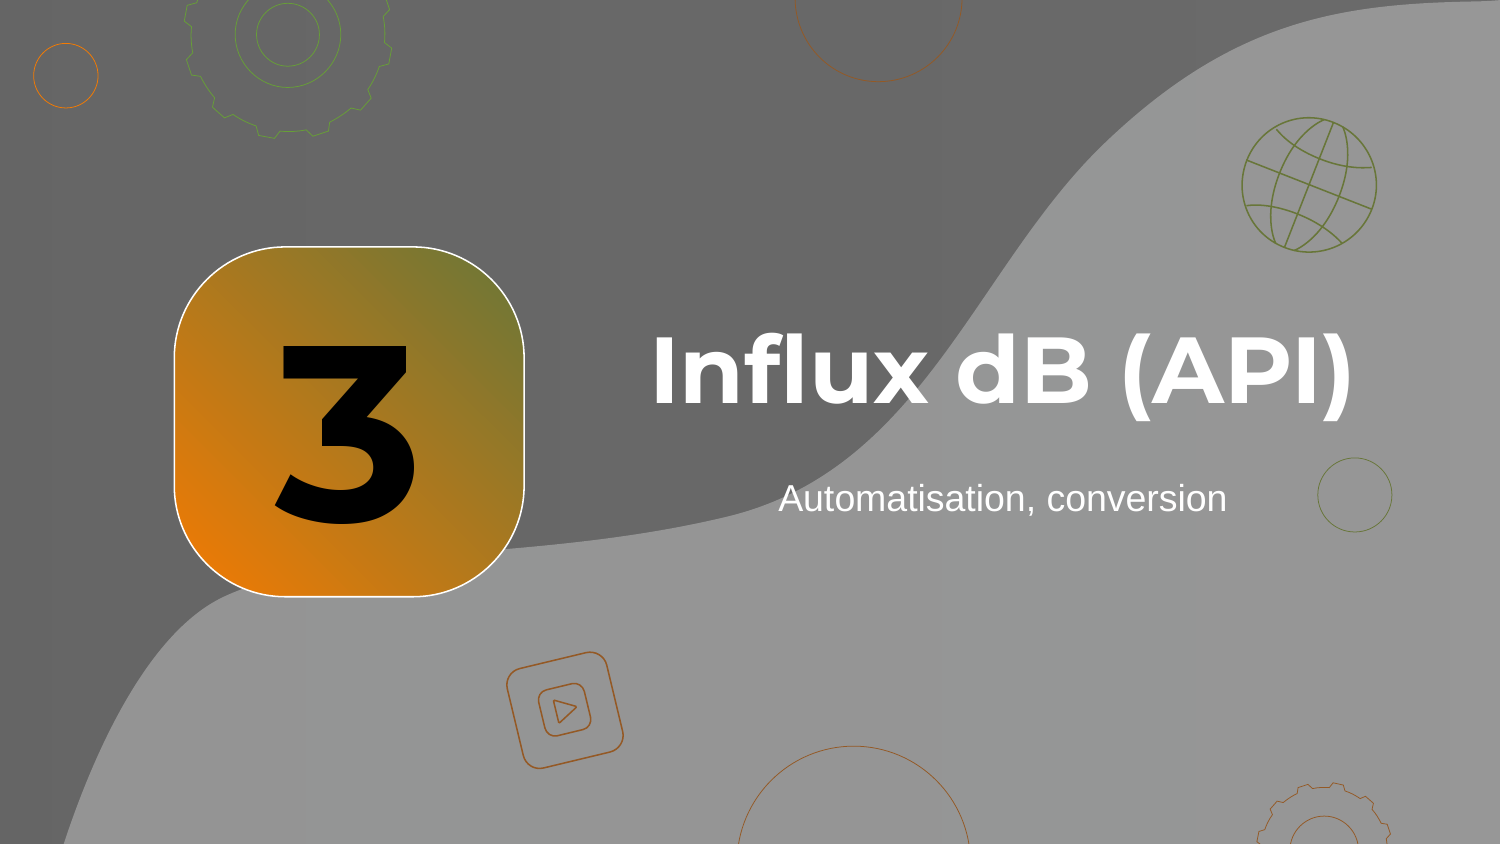

# Influx dB (API)
3
Automatisation, conversion